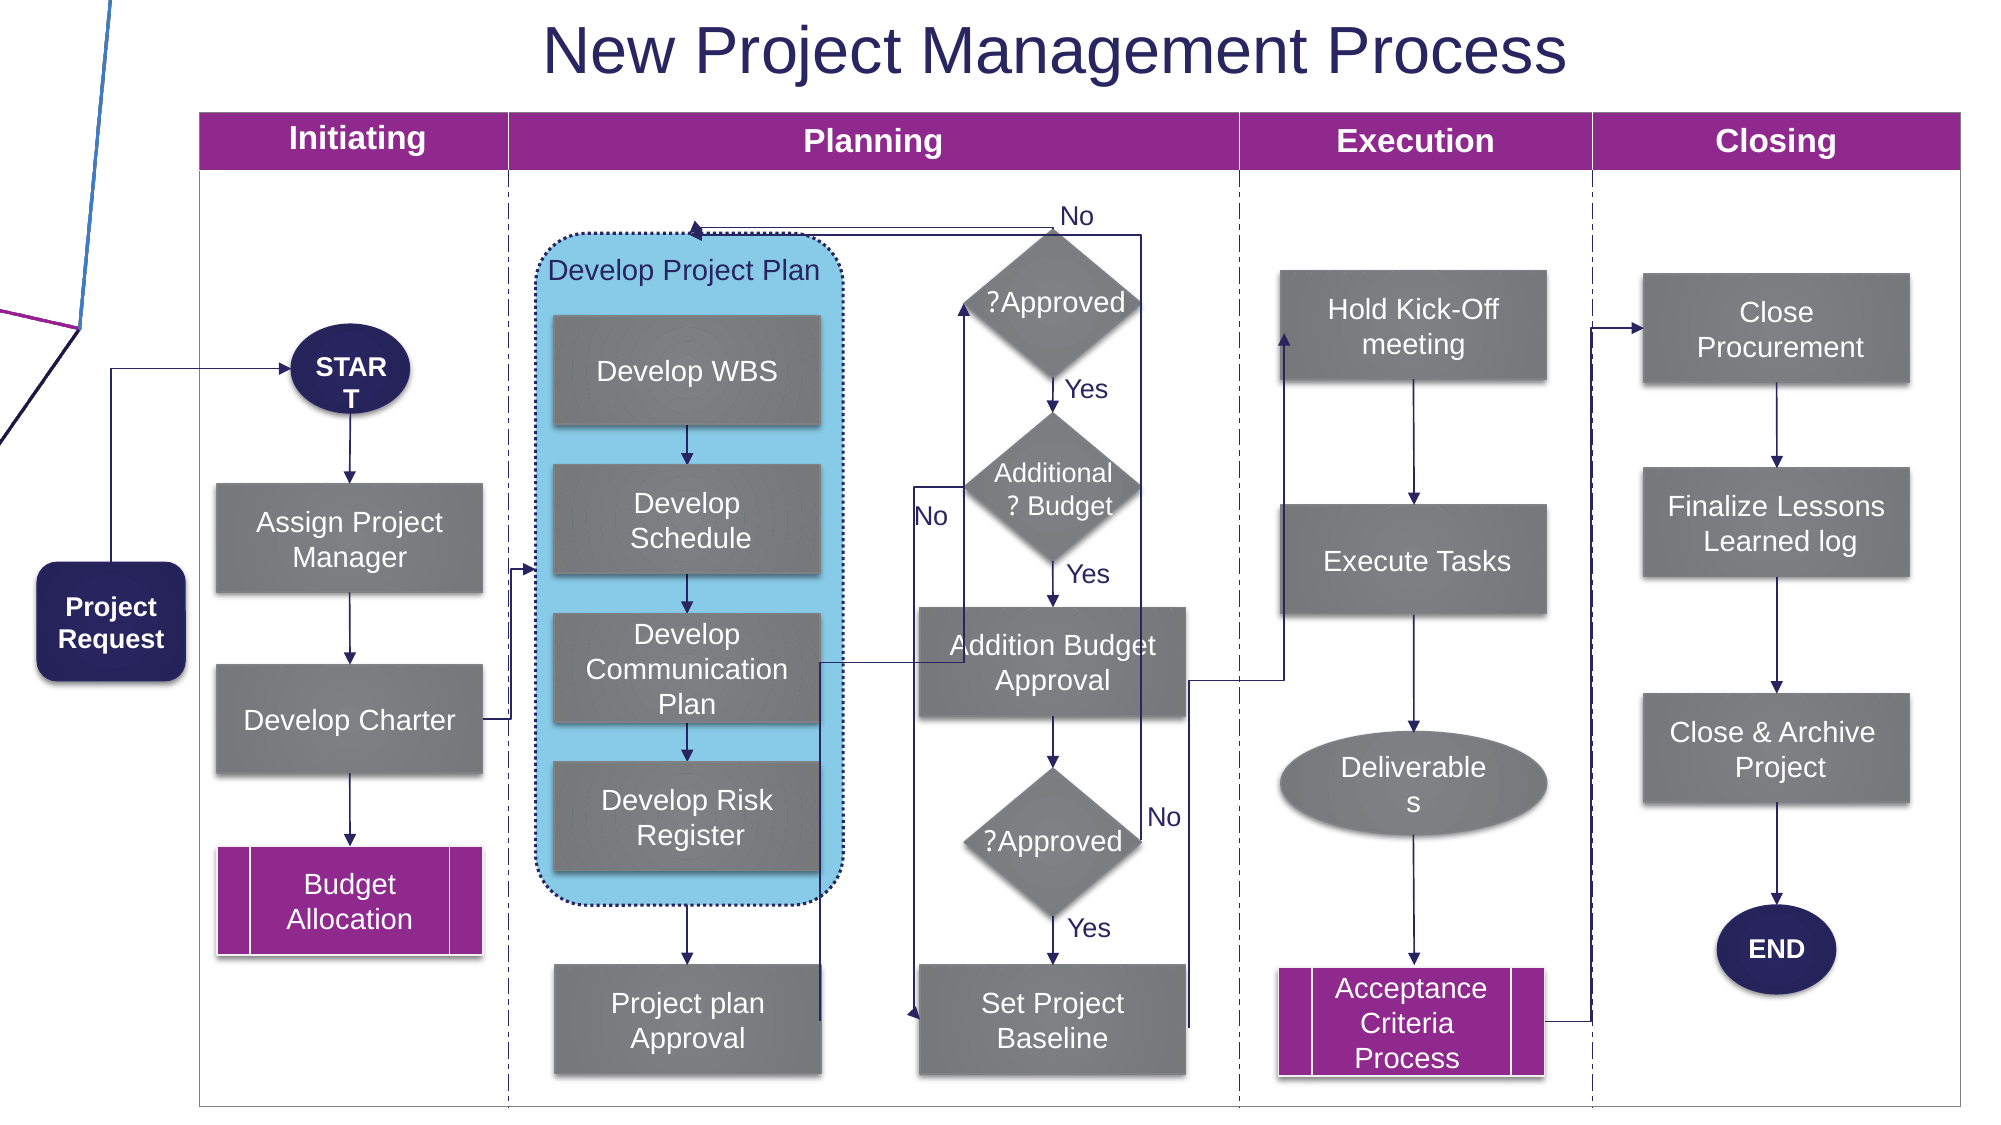

New Project Management Process
| Initiating | Planning | Execution | Closing |
| --- | --- | --- | --- |
|  |  |  |  |
No

Develop Project Plan
Hold Kick-Off meeting
Close Procurement
Approved?
Develop WBS

START
Yes

Additional Budget ?
Develop Schedule
Finalize Lessons Learned log
Assign Project Manager
No
Execute Tasks
Yes
Project Request
Addition Budget Approval
Develop Communication Plan
Develop Charter
 Close & Archive Project
Deliverables
Develop Risk Register

No
Approved?
Budget Allocation
Yes

END
Project plan Approval
Set Project Baseline
Acceptance Criteria
Process